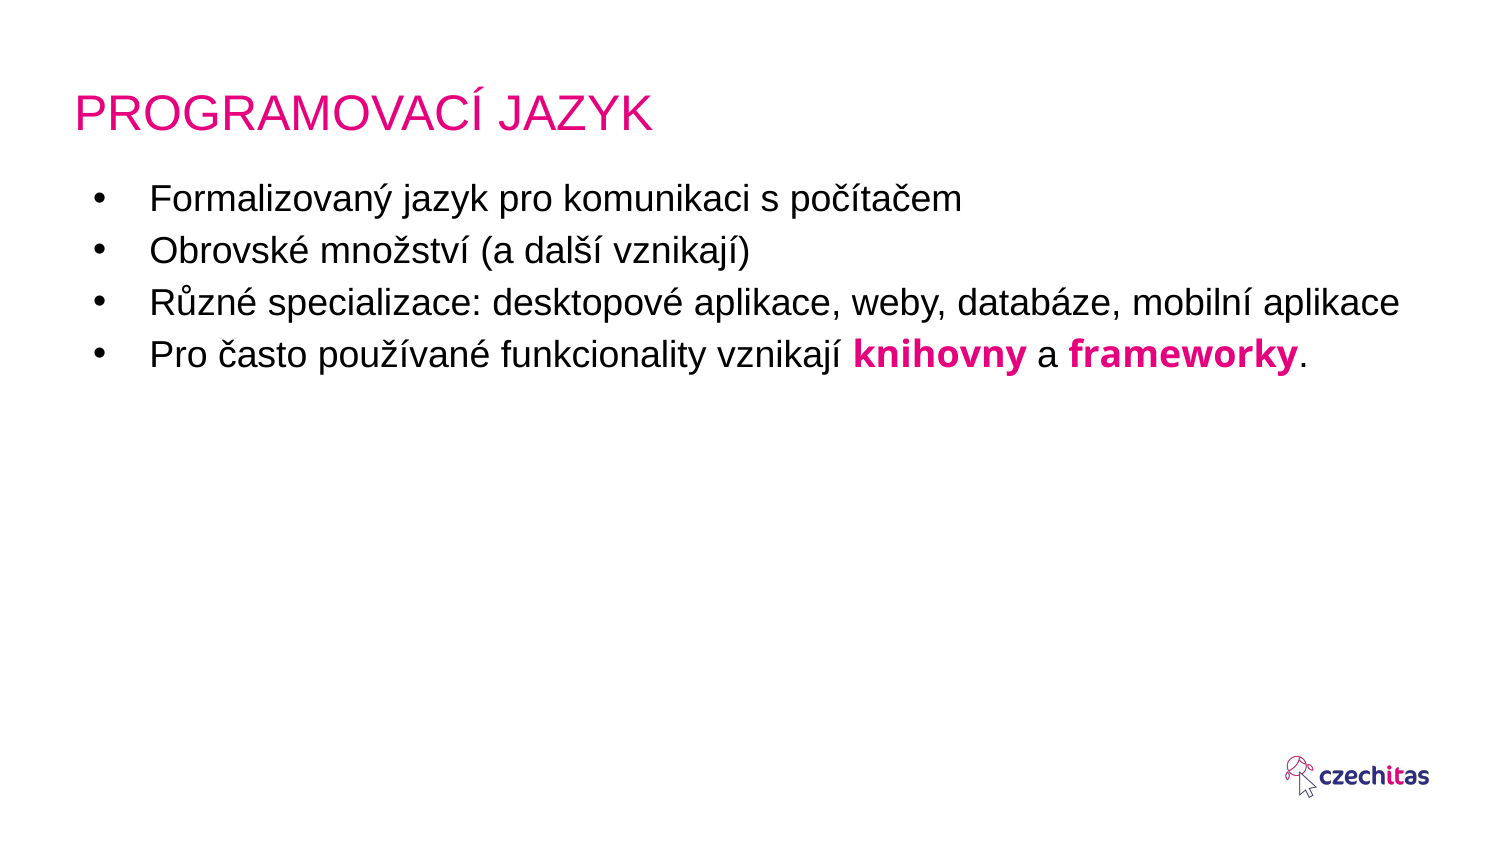

# PROGRAMOVACÍ JAZYK
Formalizovaný jazyk pro komunikaci s počítačem
Obrovské množství (a další vznikají)
Různé specializace: desktopové aplikace, weby, databáze, mobilní aplikace
Pro často používané funkcionality vznikají knihovny a frameworky.